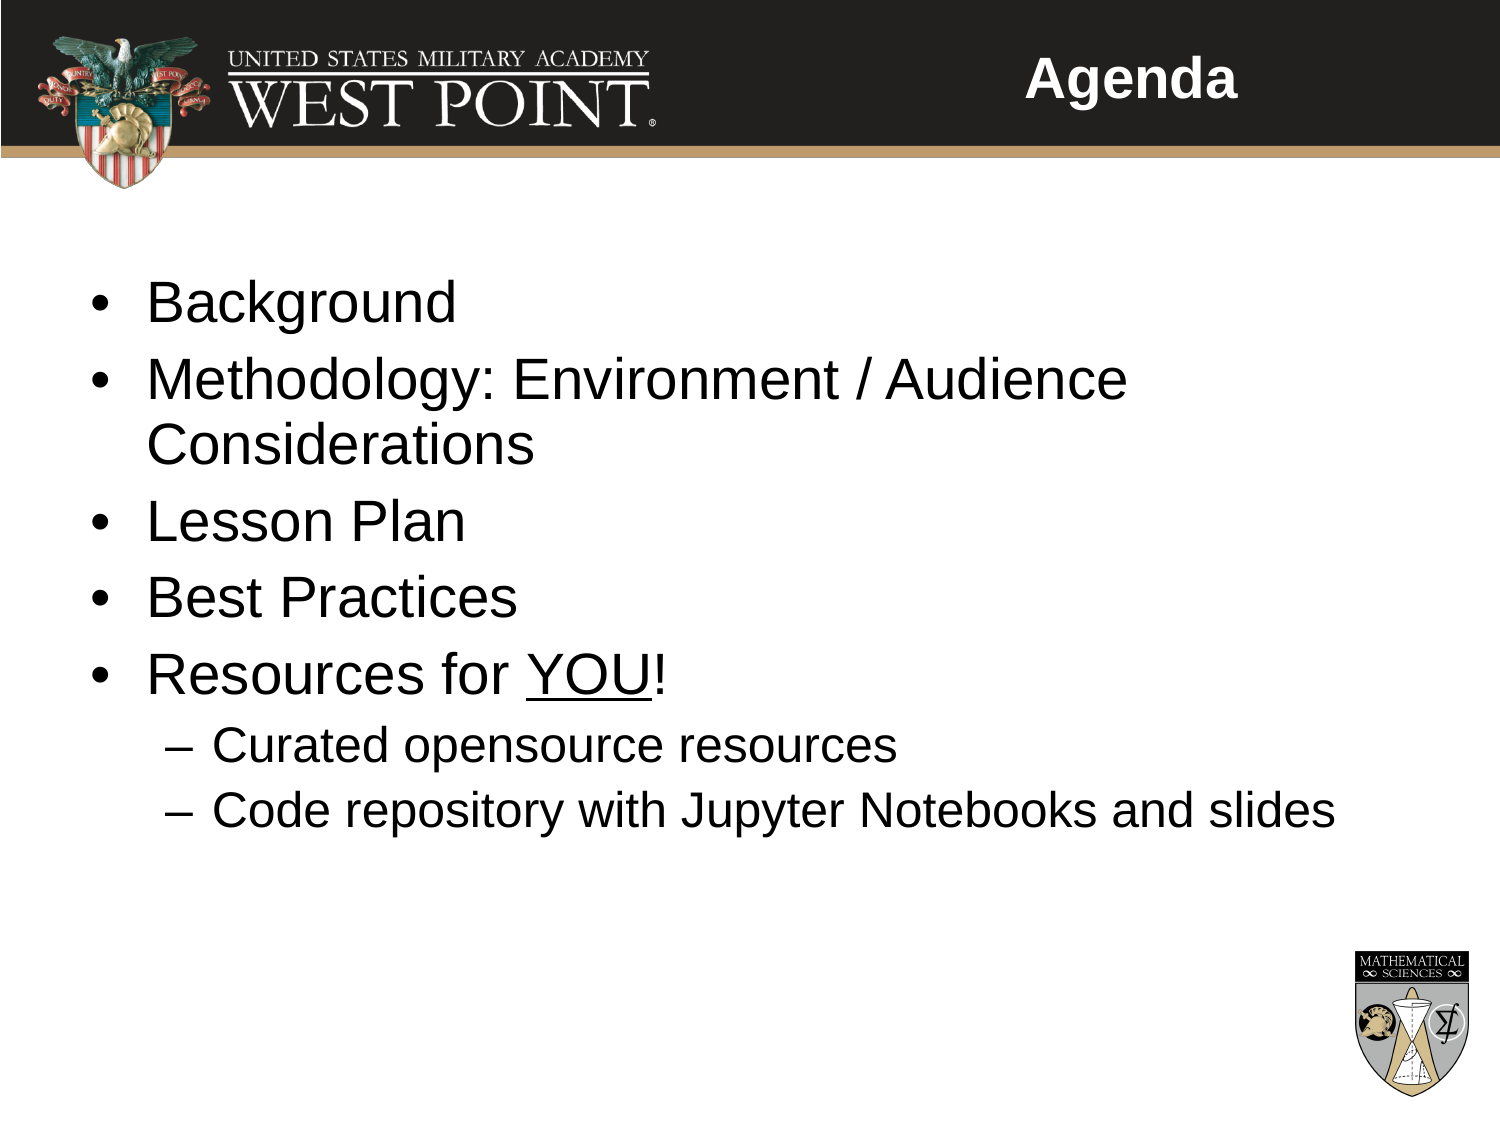

Agenda
Background
Methodology: Environment / Audience Considerations
Lesson Plan
Best Practices
Resources for YOU!
Curated opensource resources
Code repository with Jupyter Notebooks and slides